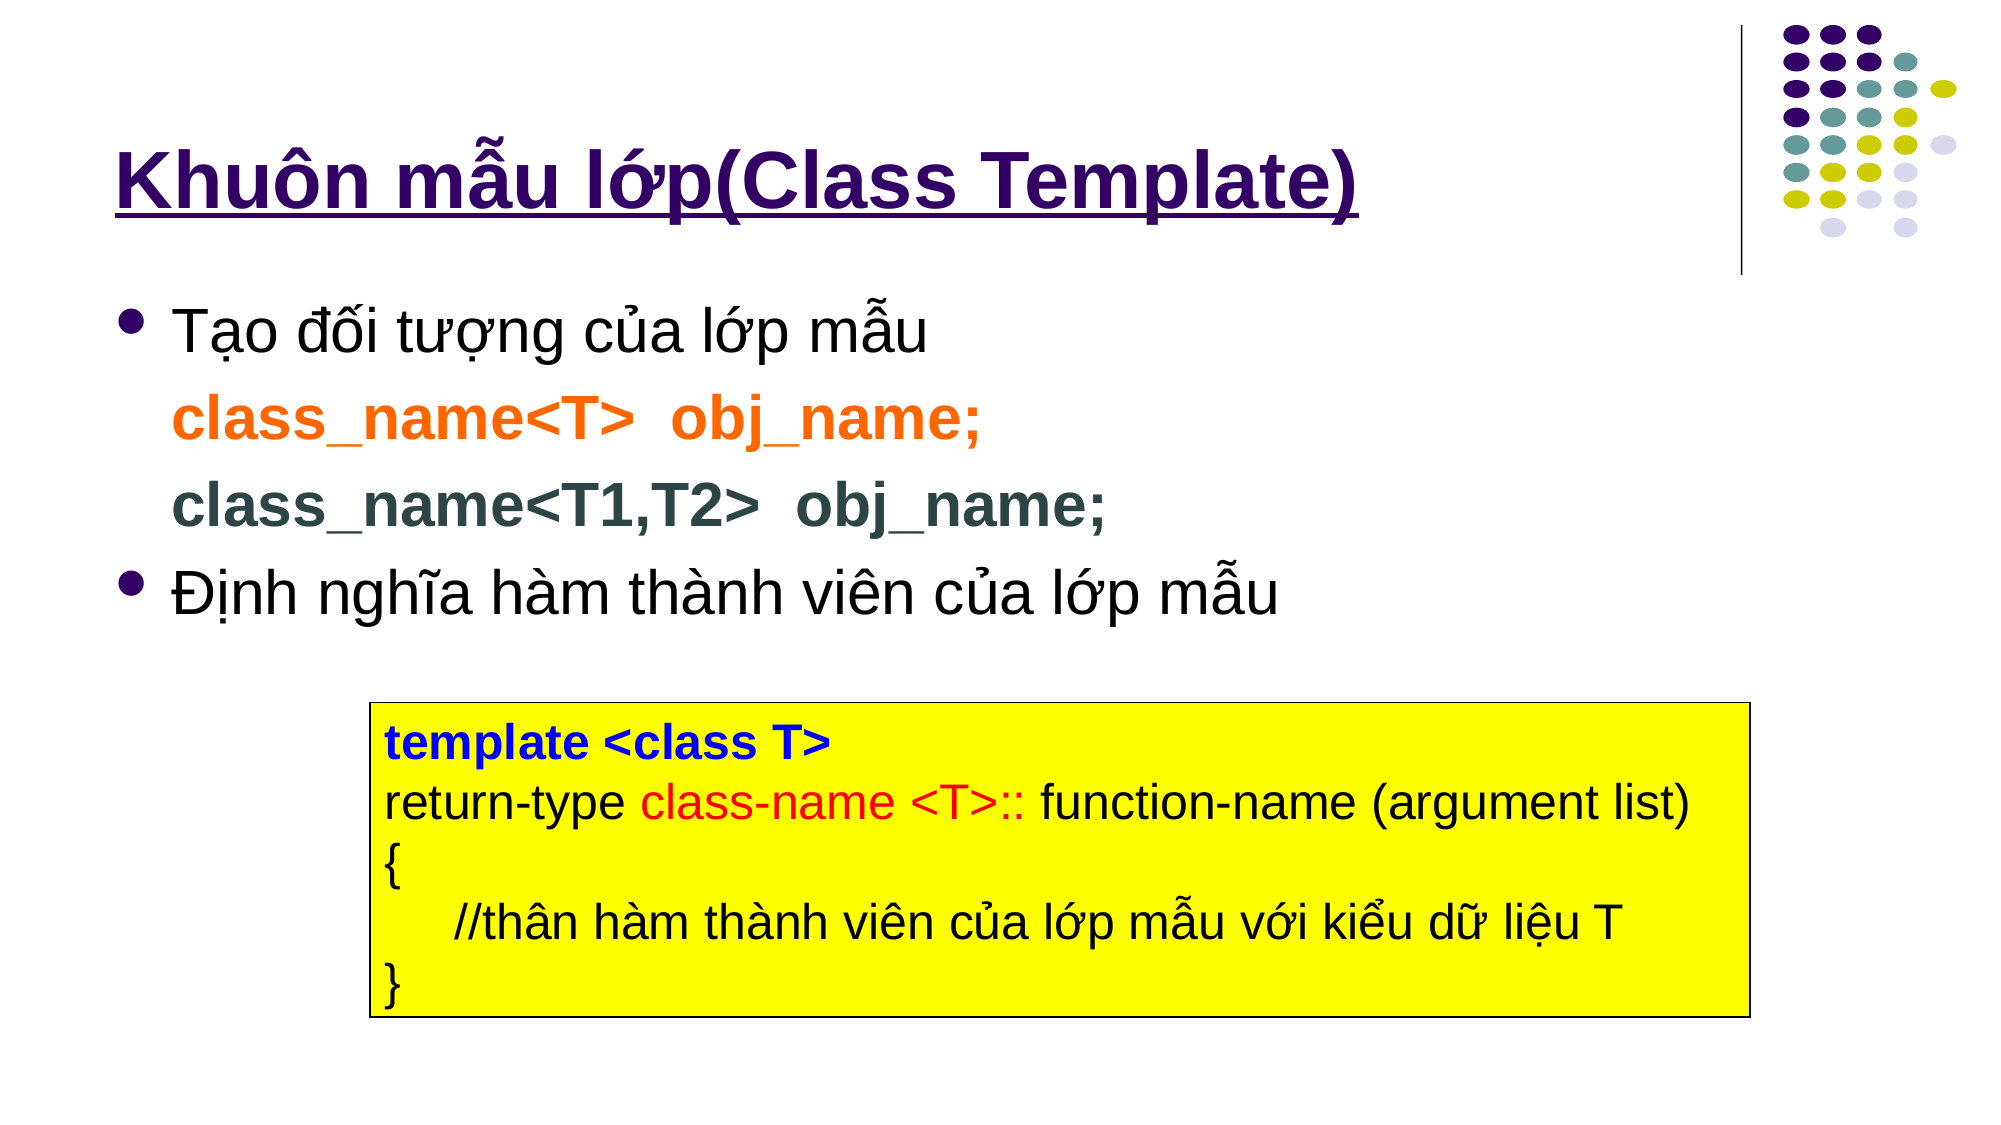

# Khuôn mẫu lớp(Class Template)
Tạo đối tượng của lớp mẫu
	class_name<T>  obj_name;
	class_name<T1,T2>  obj_name;
Định nghĩa hàm thành viên của lớp mẫu
template <class T>
return-type class-name <T>:: function-name (argument list)
{
     //thân hàm thành viên của lớp mẫu với kiểu dữ liệu T
}